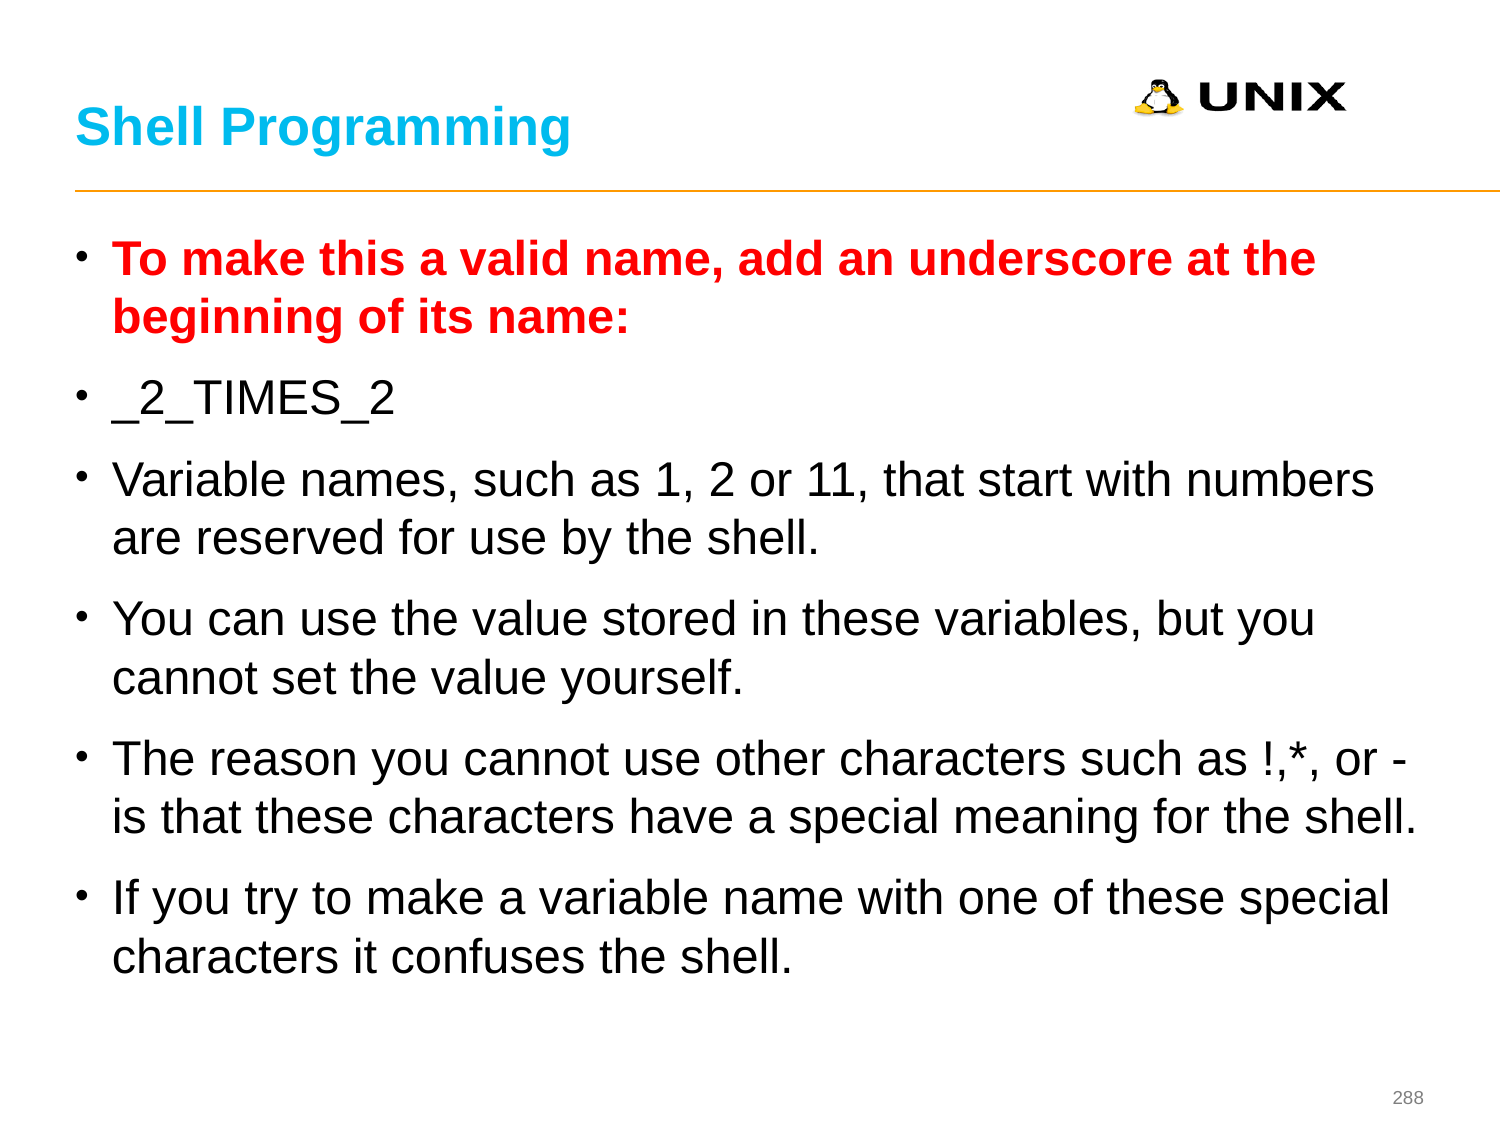

# Shell Programming
To make this a valid name, add an underscore at the beginning of its name:
_2_TIMES_2
Variable names, such as 1, 2 or 11, that start with numbers are reserved for use by the shell.
You can use the value stored in these variables, but you cannot set the value yourself.
The reason you cannot use other characters such as !,*, or - is that these characters have a special meaning for the shell.
If you try to make a variable name with one of these special characters it confuses the shell.